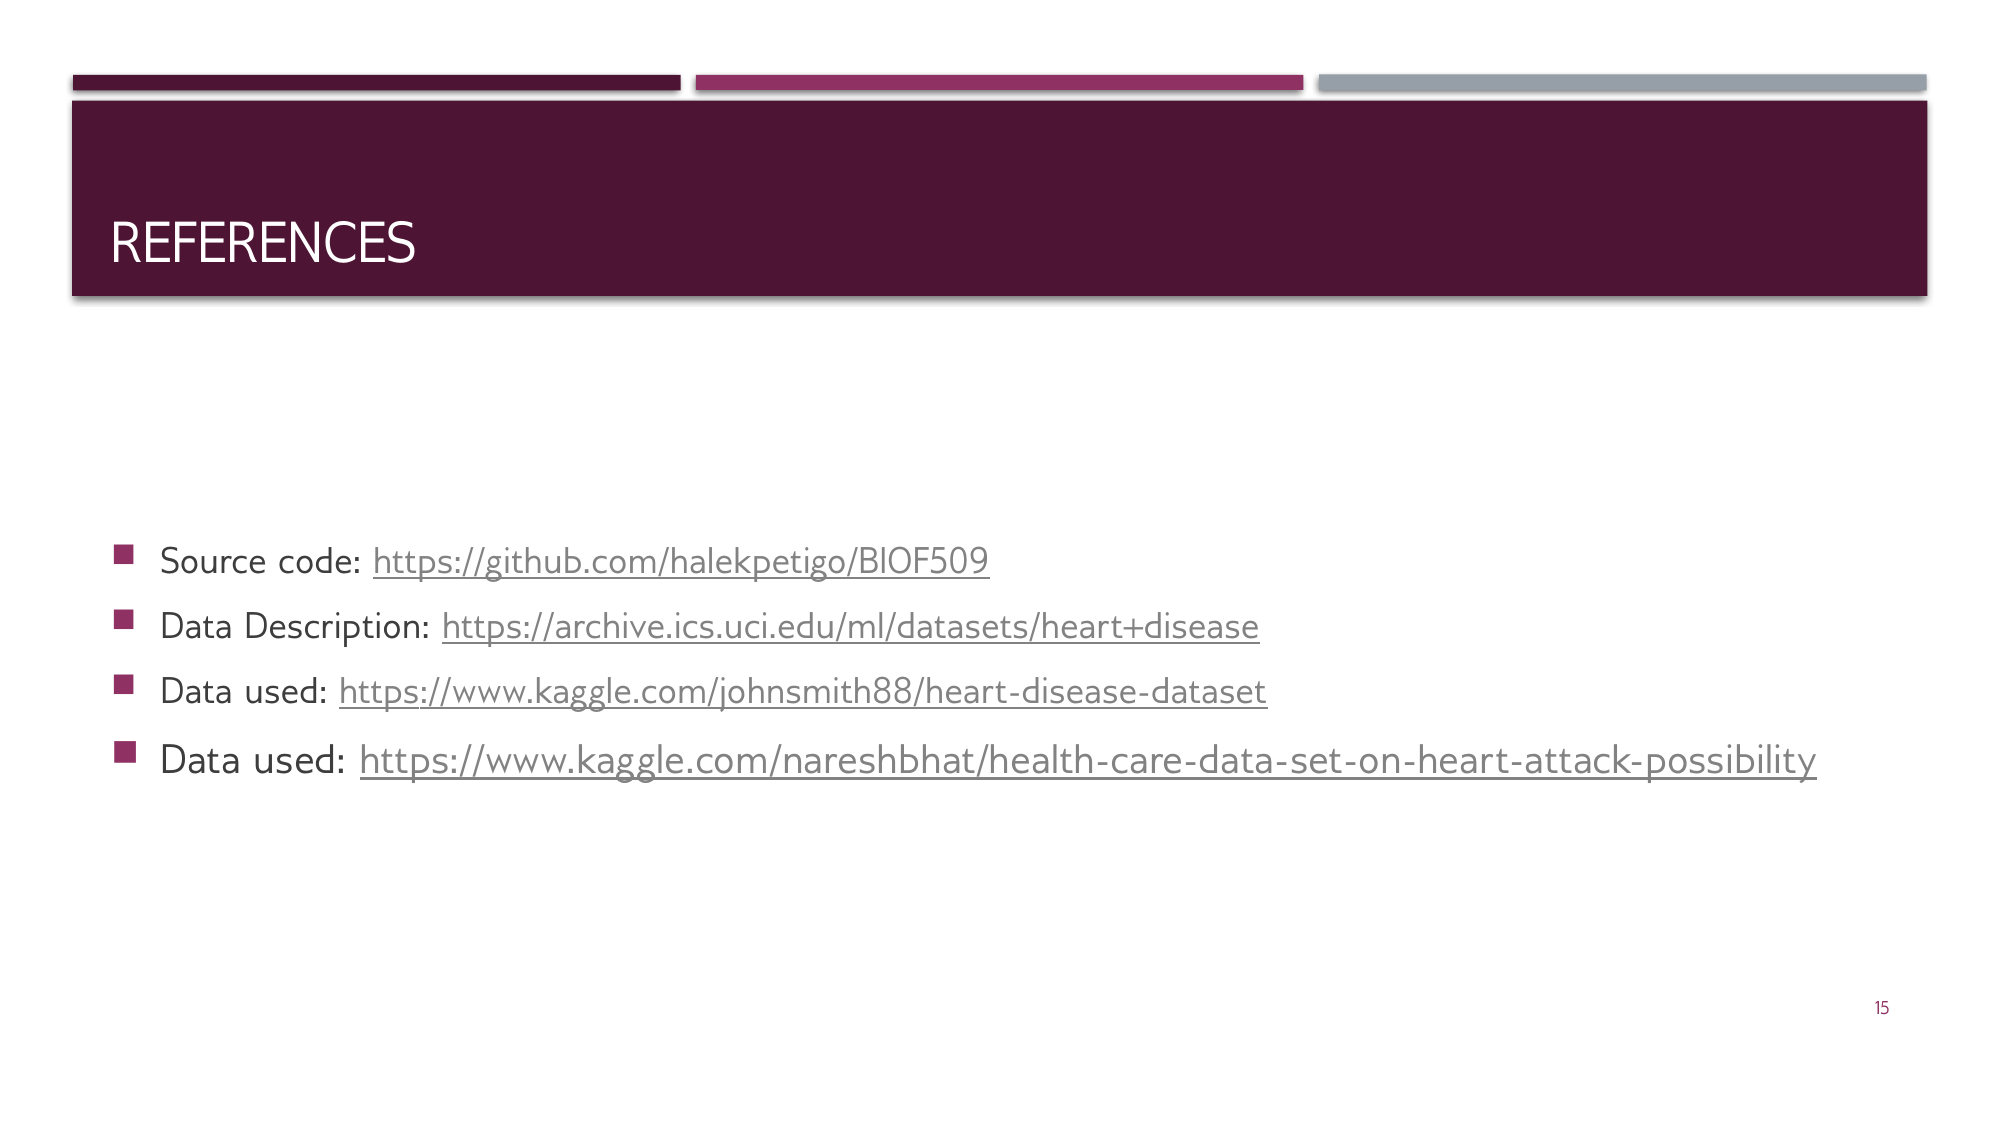

# References
Source code: https://github.com/halekpetigo/BIOF509
Data Description: https://archive.ics.uci.edu/ml/datasets/heart+disease
Data used: https://www.kaggle.com/johnsmith88/heart-disease-dataset
Data used: https://www.kaggle.com/nareshbhat/health-care-data-set-on-heart-attack-possibility
15